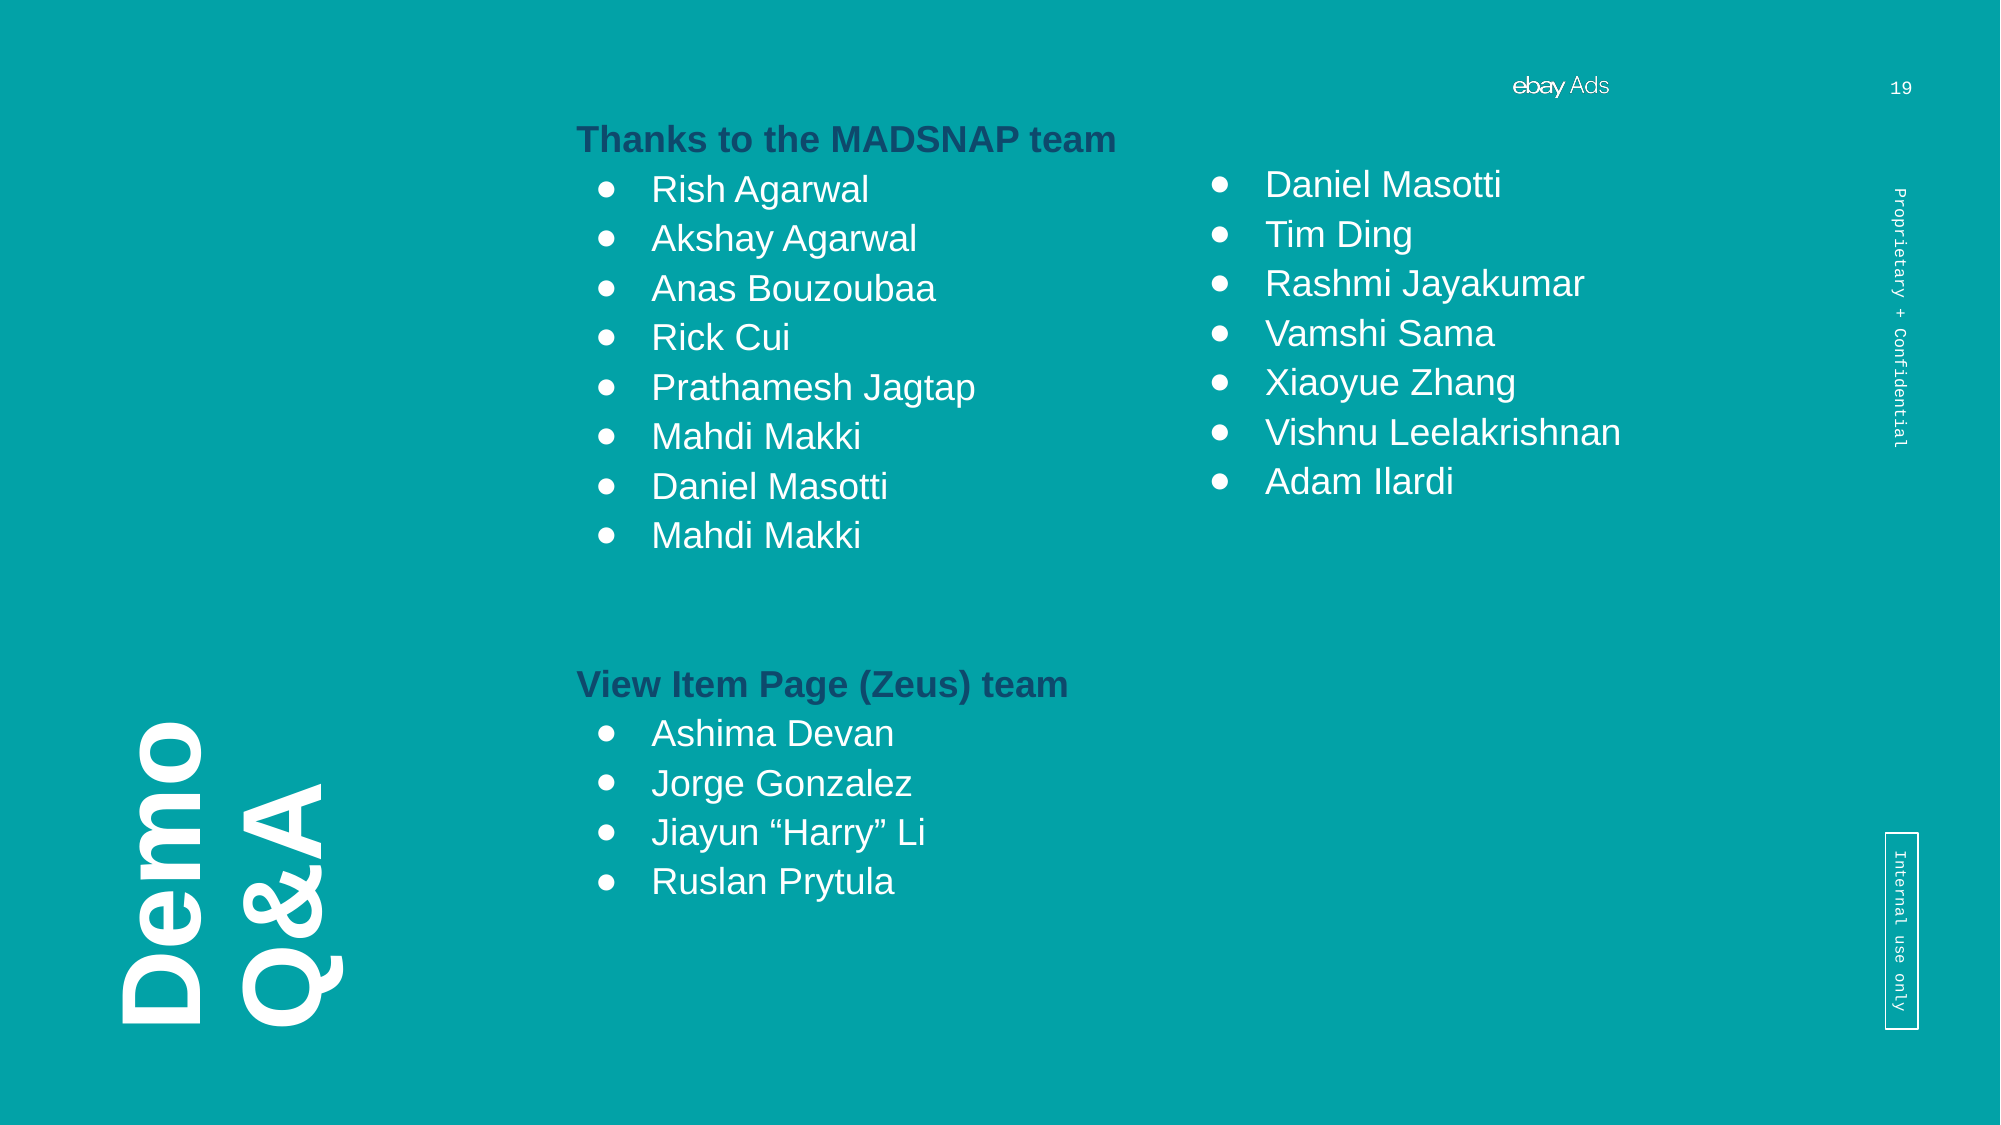

19

Daniel Masotti
Tim Ding
Rashmi Jayakumar
Vamshi Sama
Xiaoyue Zhang
Vishnu Leelakrishnan
Adam Ilardi

Thanks to the MADSNAP team
Rish Agarwal
Akshay Agarwal
Anas Bouzoubaa
Rick Cui
Prathamesh Jagtap
Mahdi Makki
Daniel Masotti
Mahdi Makki

View Item Page (Zeus) team
Ashima Devan
Jorge Gonzalez
Jiayun “Harry” Li
Ruslan Prytula

# Demo
Q&A